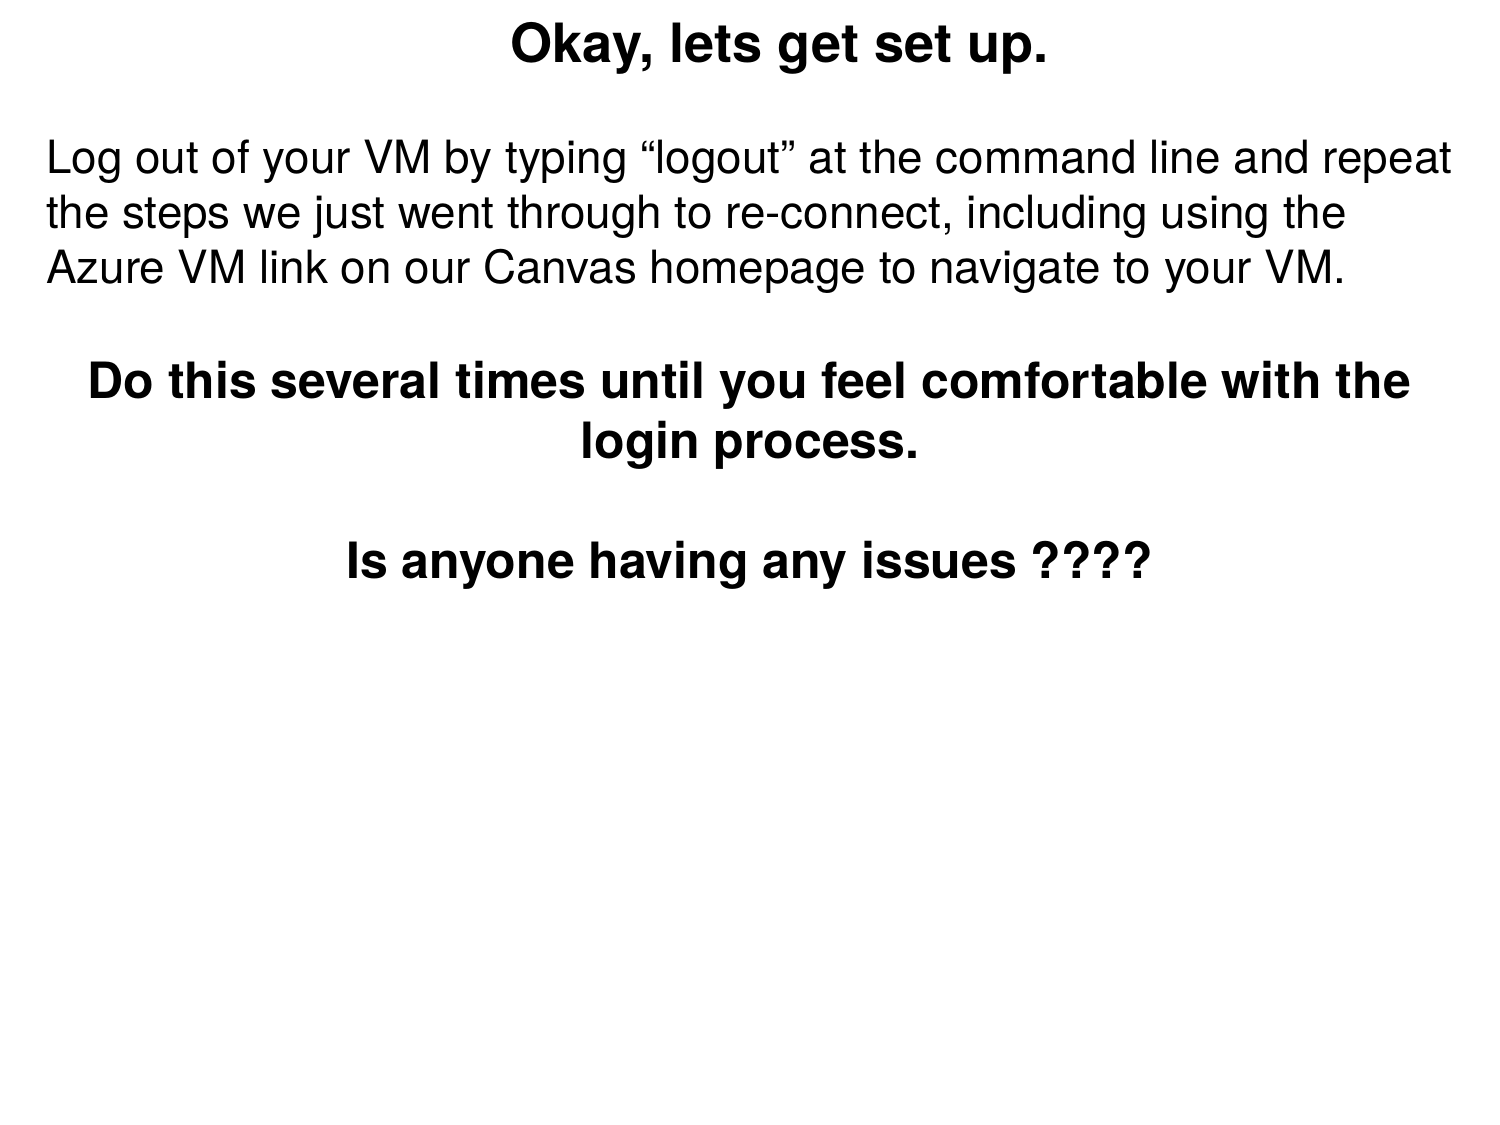

Okay, lets get set up.
Log out of your VM by typing “logout” at the command line and repeat the steps we just went through to re-connect, including using the Azure VM link on our Canvas homepage to navigate to your VM.

Do this several times until you feel comfortable with the login process.

Is anyone having any issues ????